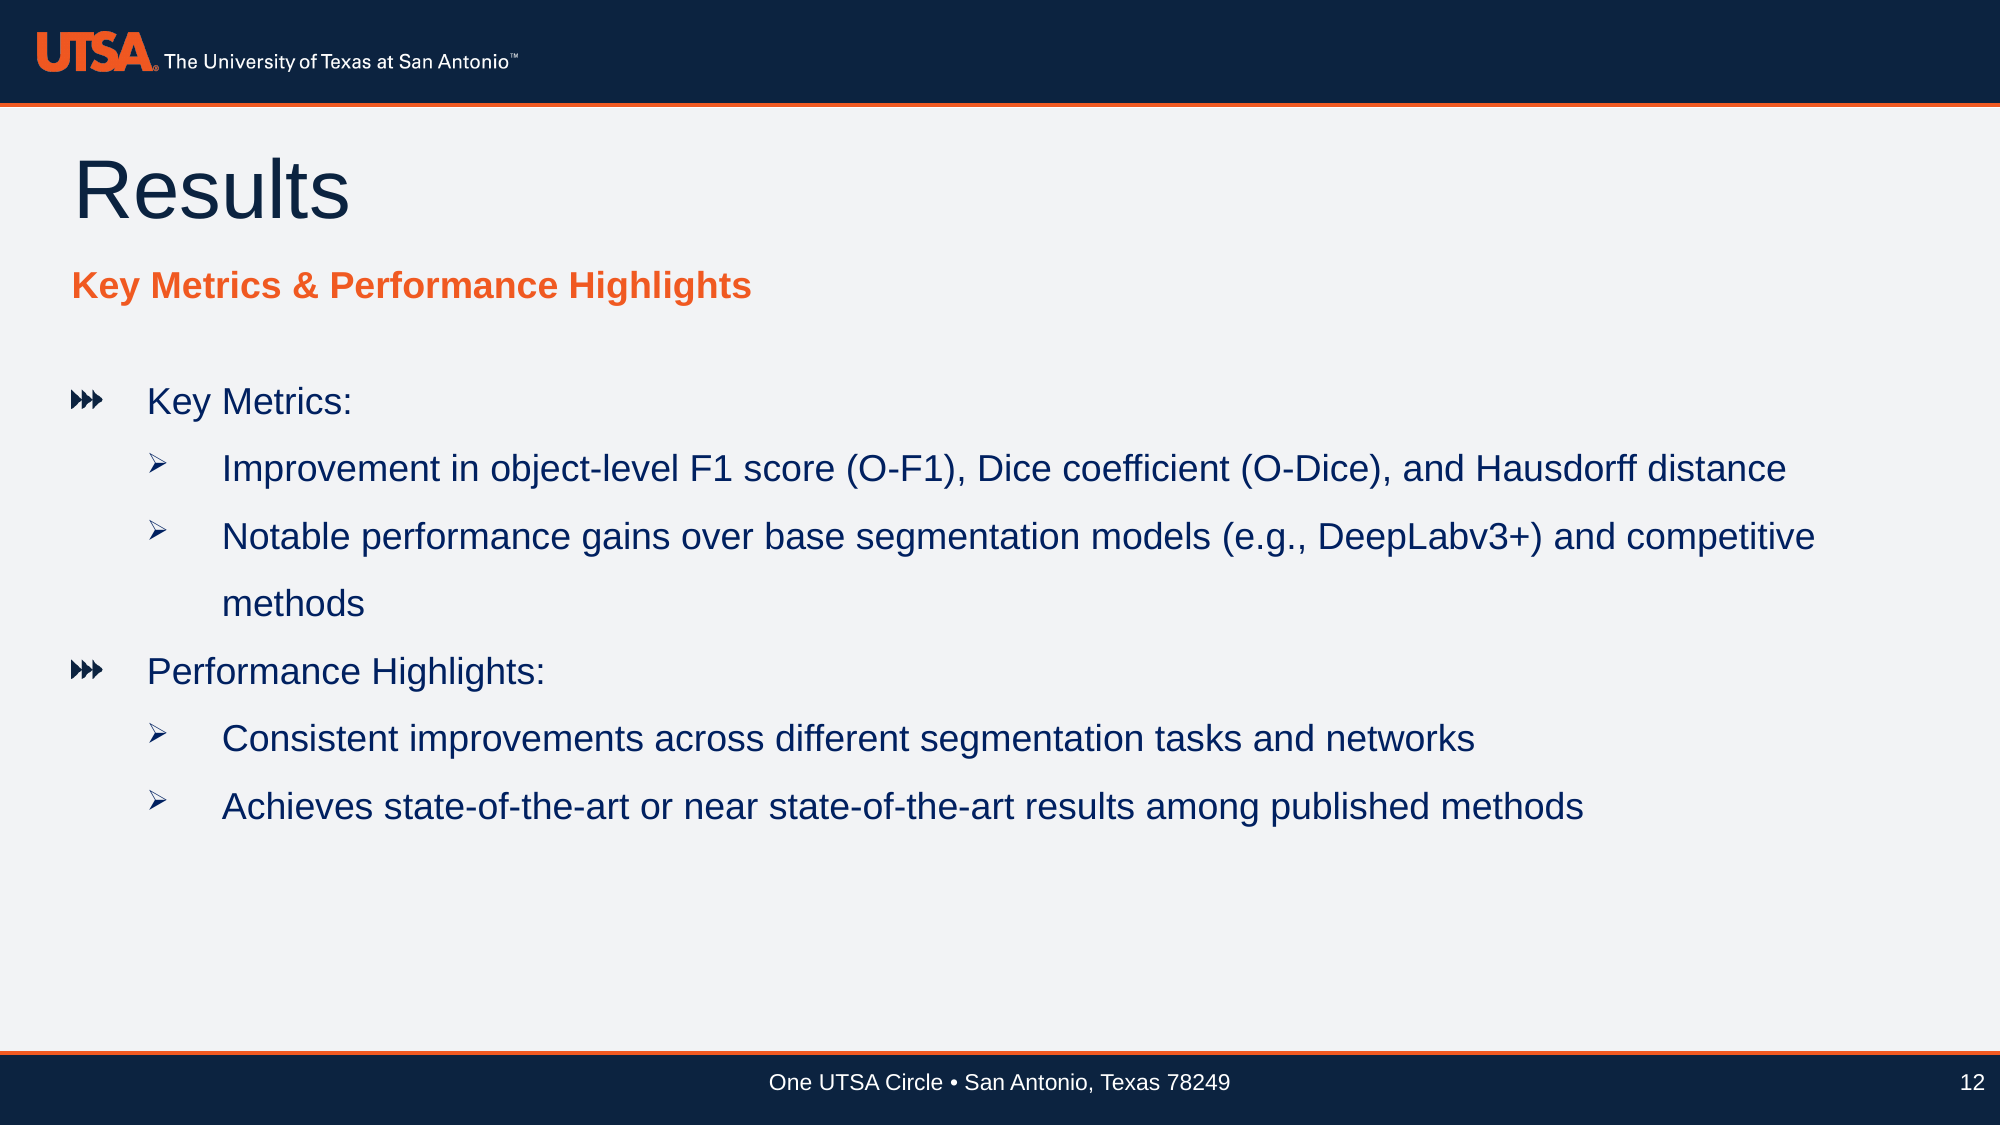

Results
Key Metrics & Performance Highlights
Key Metrics:
Improvement in object-level F1 score (O-F1), Dice coefficient (O-Dice), and Hausdorff distance
Notable performance gains over base segmentation models (e.g., DeepLabv3+) and competitive methods
Performance Highlights:
Consistent improvements across different segmentation tasks and networks
Achieves state-of-the-art or near state-of-the-art results among published methods
12
One UTSA Circle • San Antonio, Texas 78249